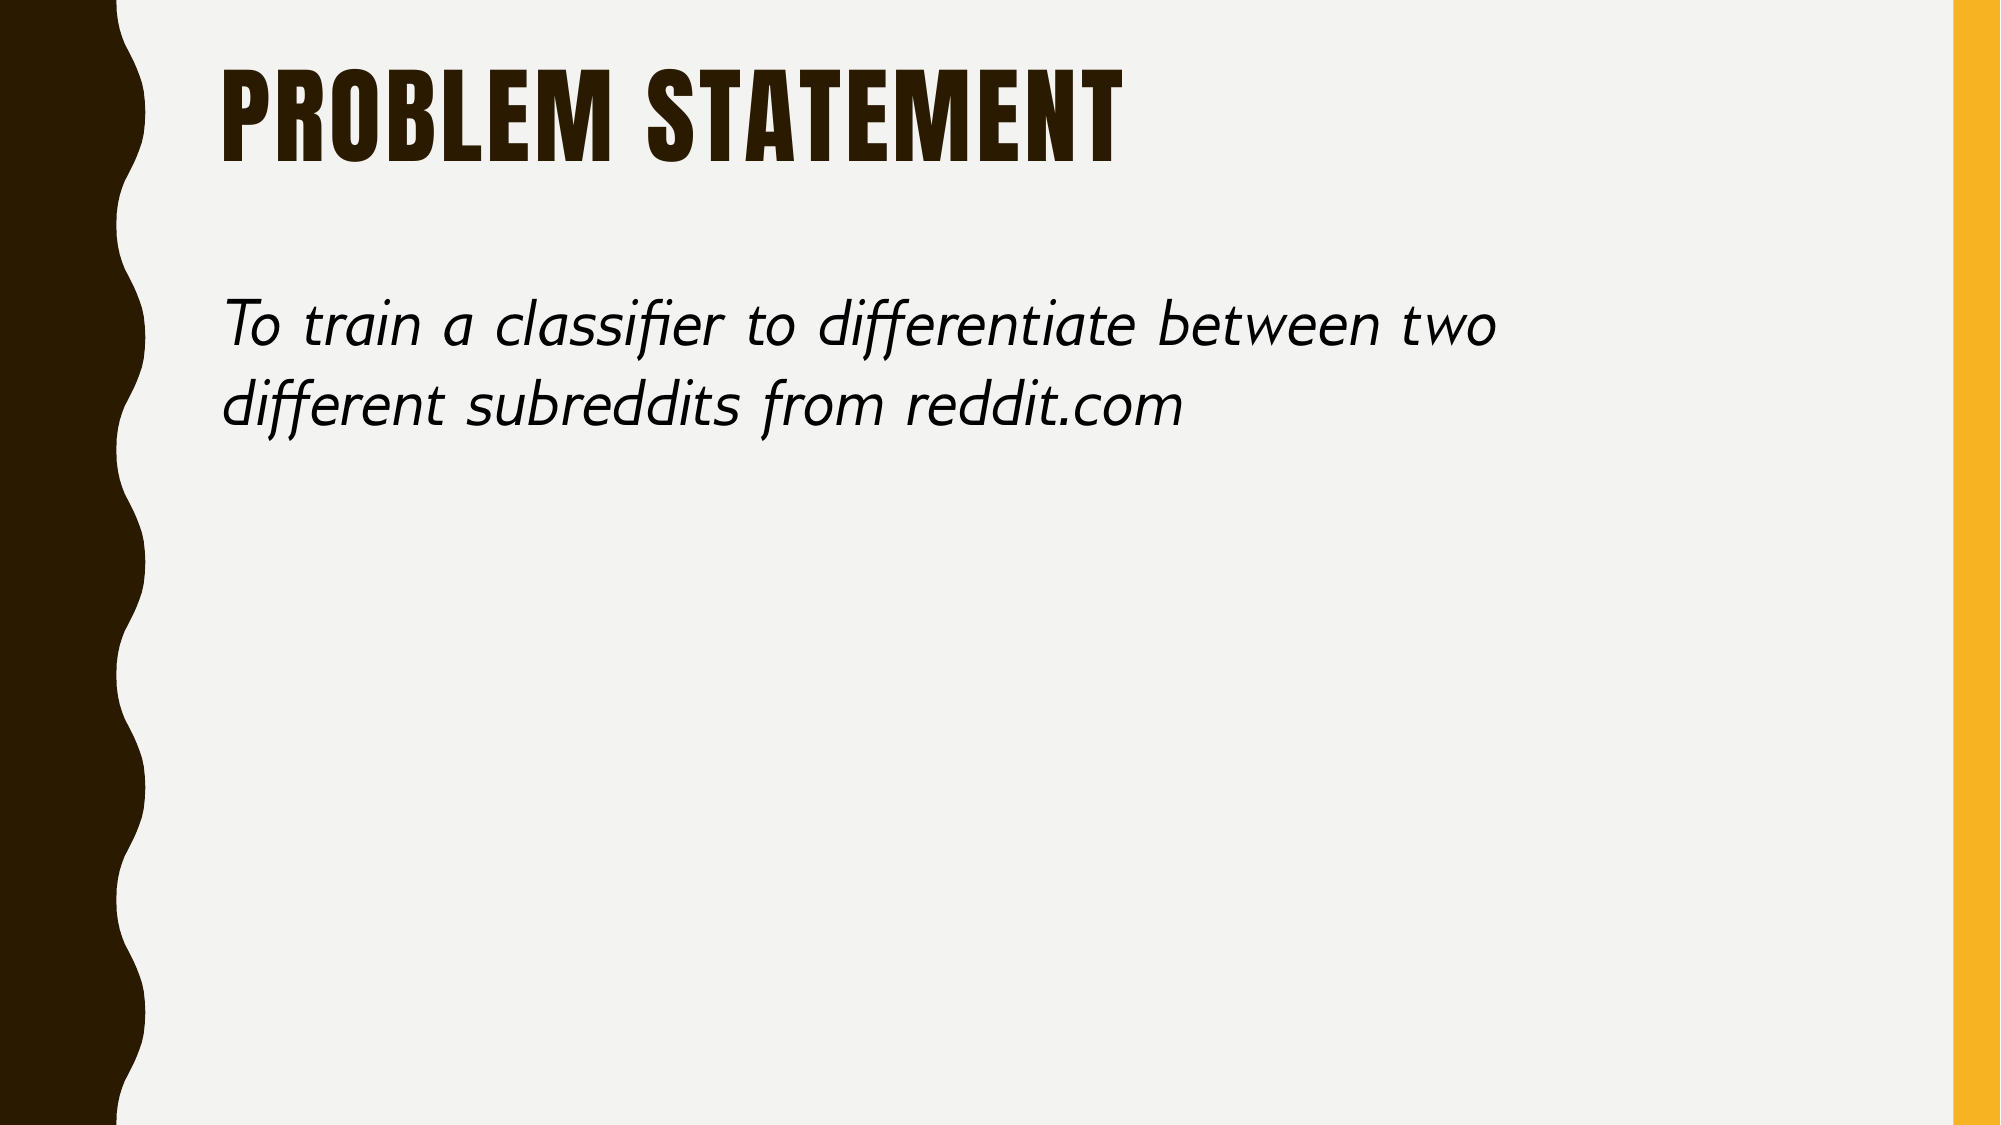

# Problem statement
To train a classifier to differentiate between two different subreddits from reddit.com